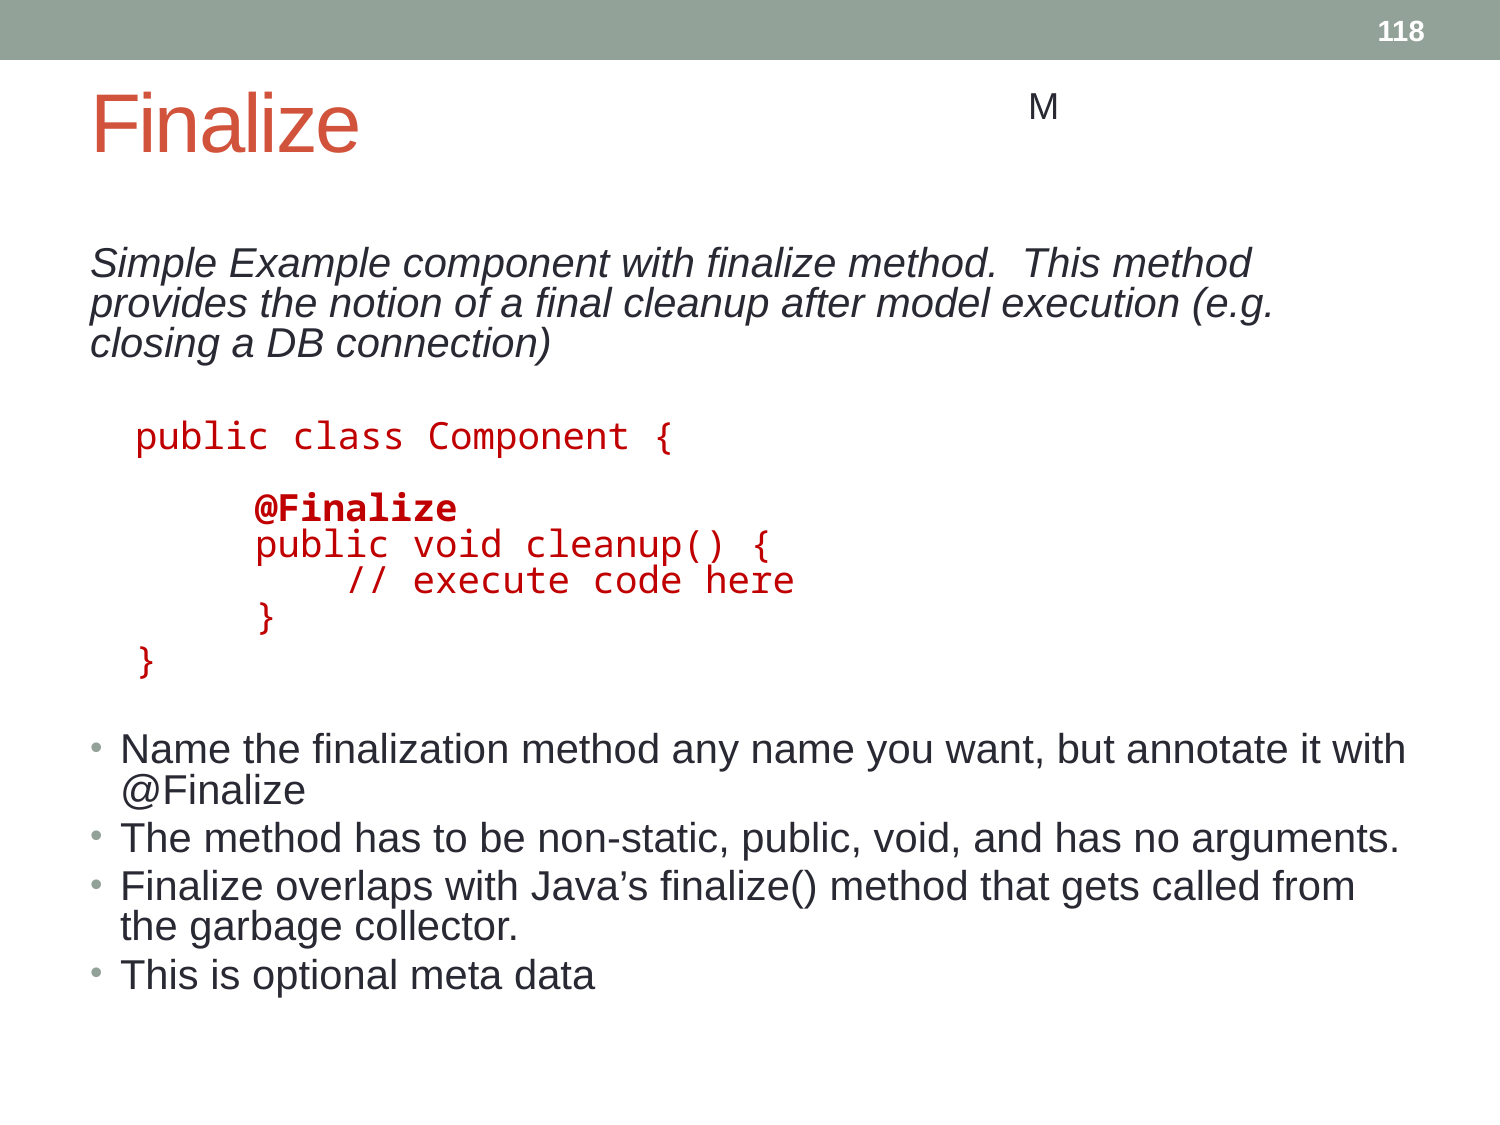

118
# Finalize
M
Simple Example component with finalize method.  This method provides the notion of a final cleanup after model execution (e.g. closing a DB connection)

public class Component {
    @Finalize
    public void cleanup() {
        // execute code here
    }
}

Name the finalization method any name you want, but annotate it with @Finalize
The method has to be non-static, public, void, and has no arguments.
Finalize overlaps with Java’s finalize() method that gets called from the garbage collector.
This is optional meta data